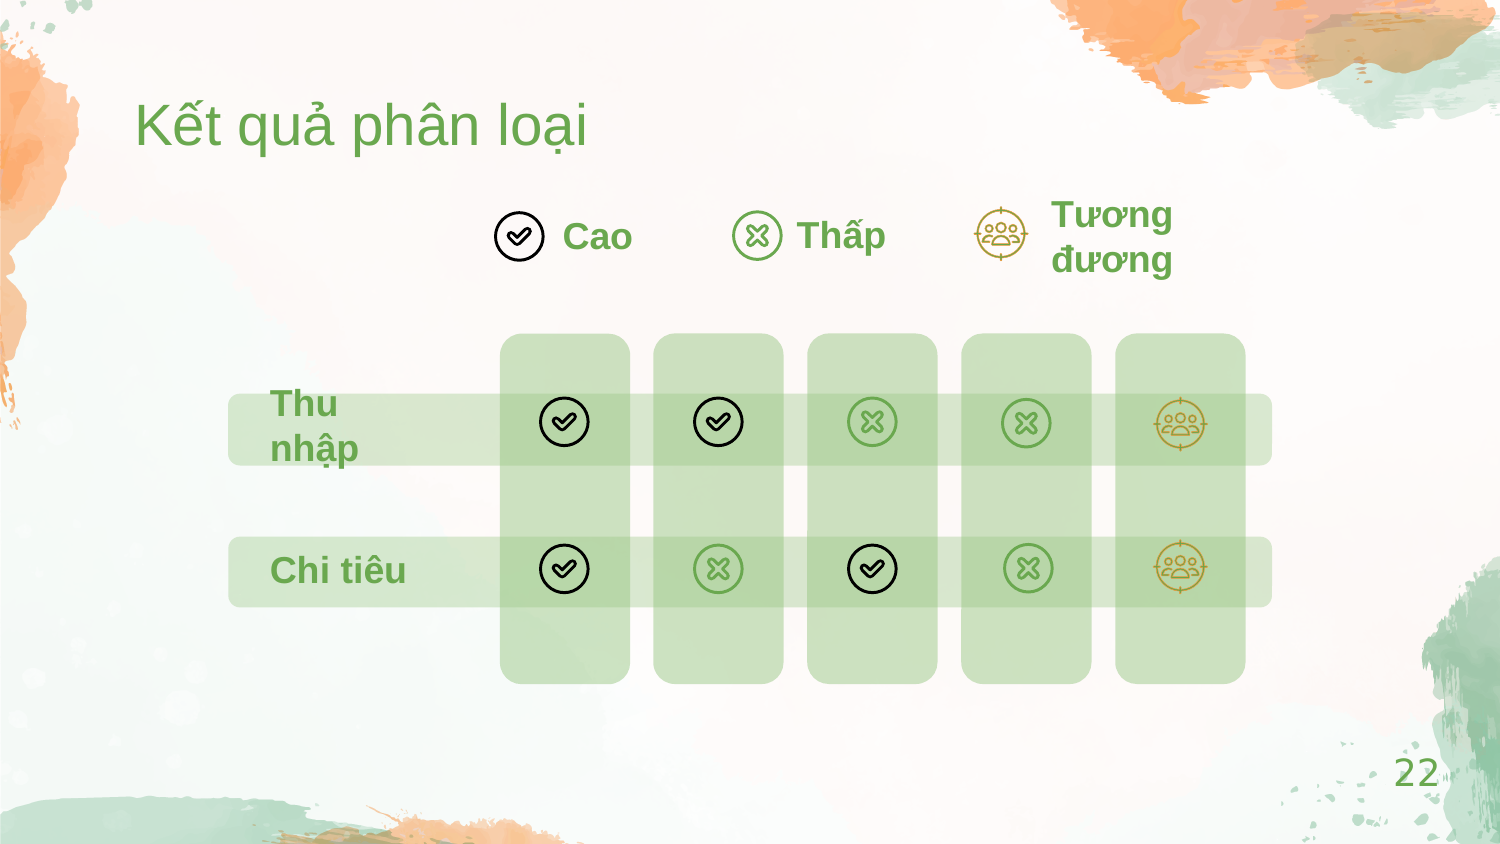

# Kết quả phân loại

Thấp
Cao
Tương đương

Thu nhập

Chi tiêu

22